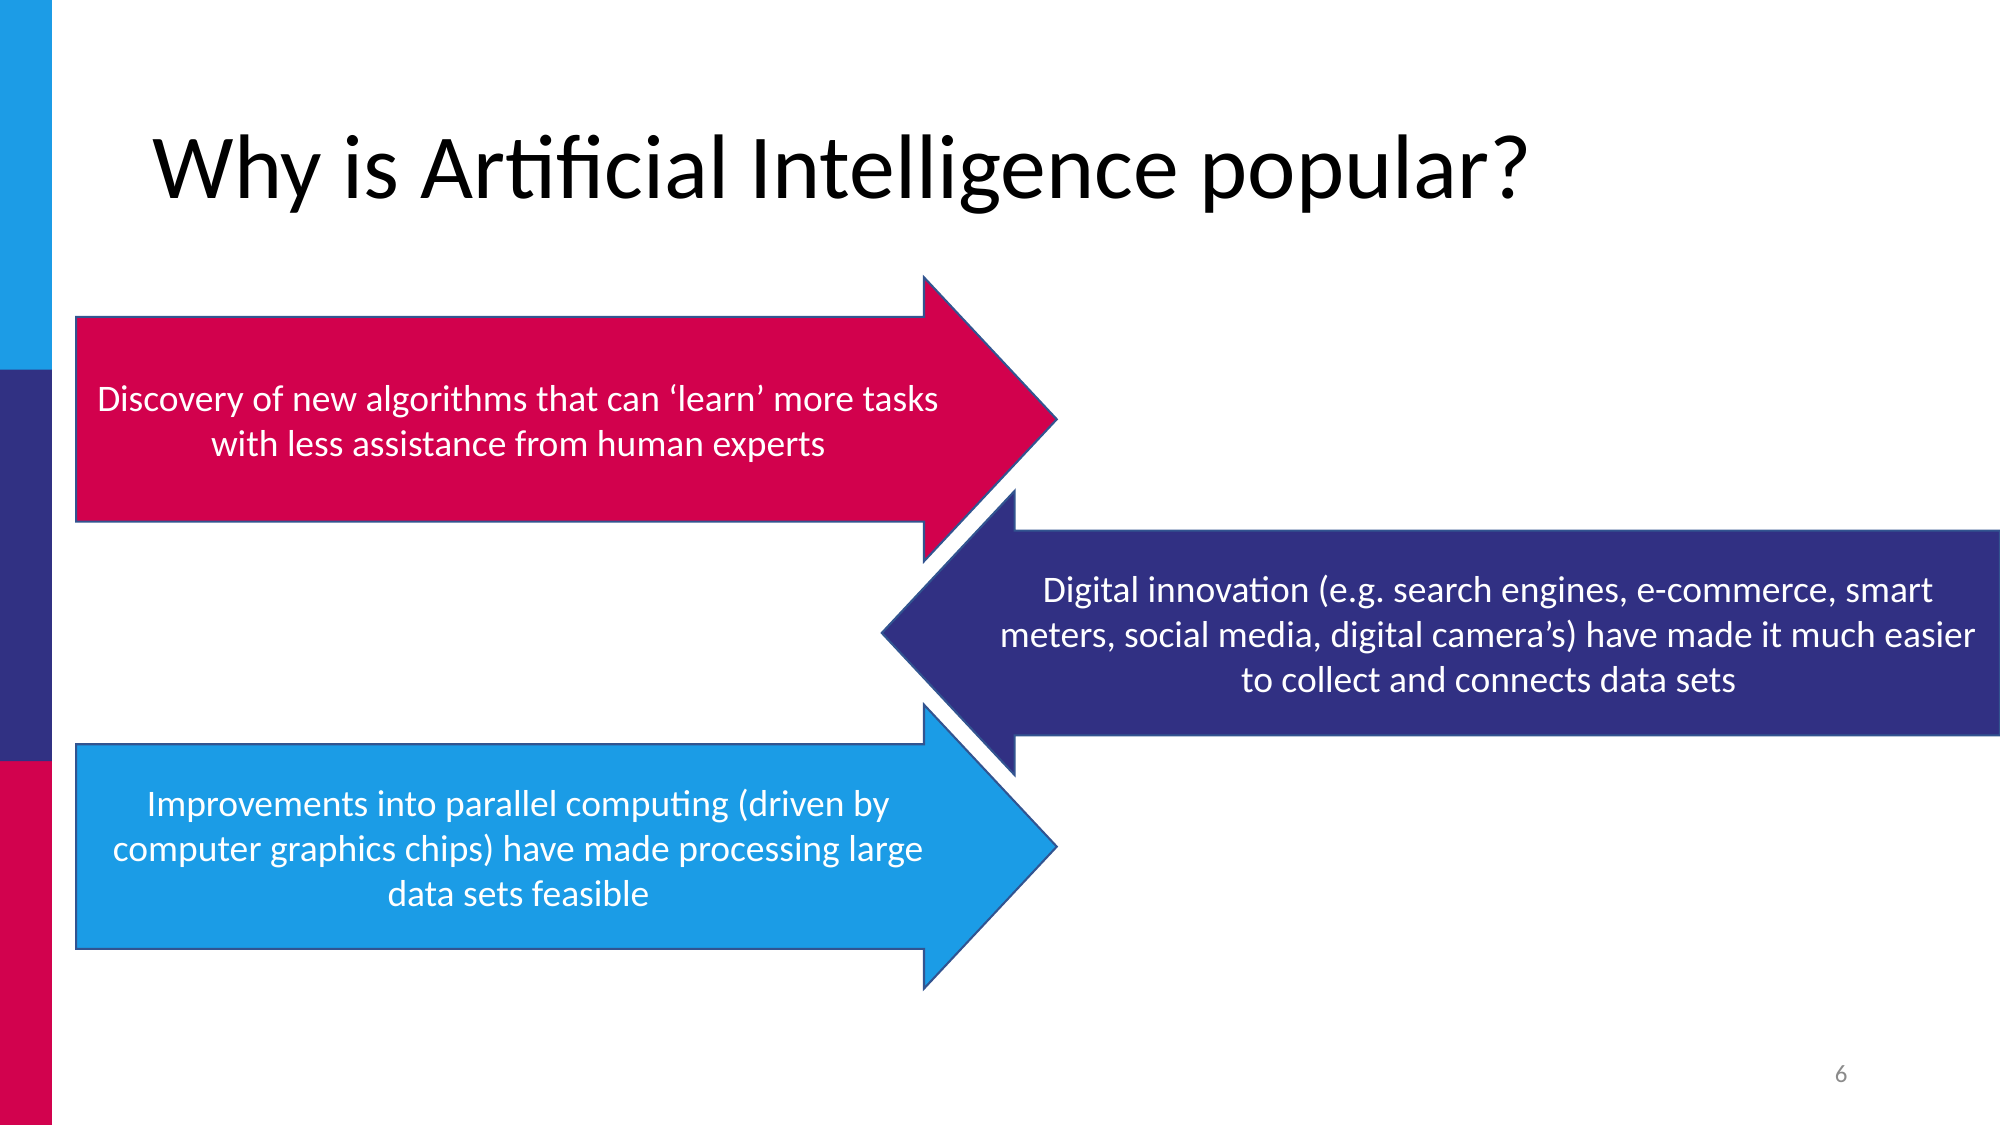

# Why is Artificial Intelligence popular?
Discovery of new algorithms that can ‘learn’ more tasks with less assistance from human experts
Digital innovation (e.g. search engines, e-commerce, smart meters, social media, digital camera’s) have made it much easier to collect and connects data sets
Improvements into parallel computing (driven by computer graphics chips) have made processing large data sets feasible
6